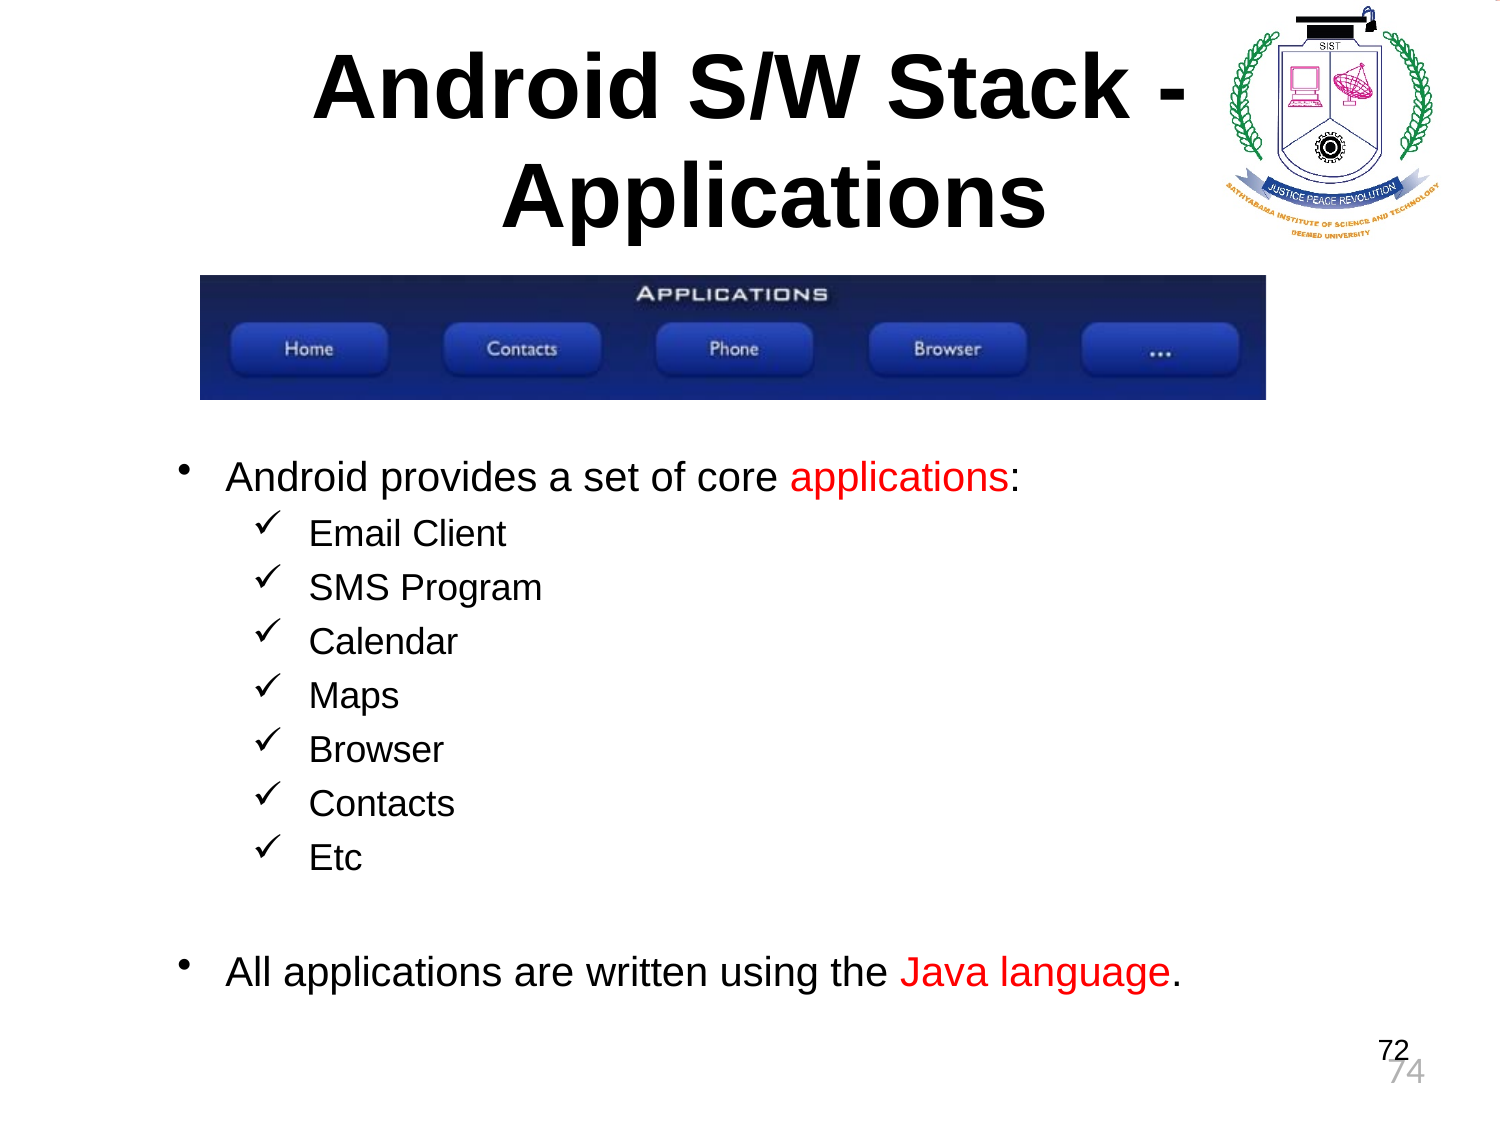

# Android S/W Stack -  Applications

Android provides a set of core applications:
Email Client
SMS Program
Calendar
Maps
Browser
Contacts
Etc

All applications are written using the Java language.
72
74